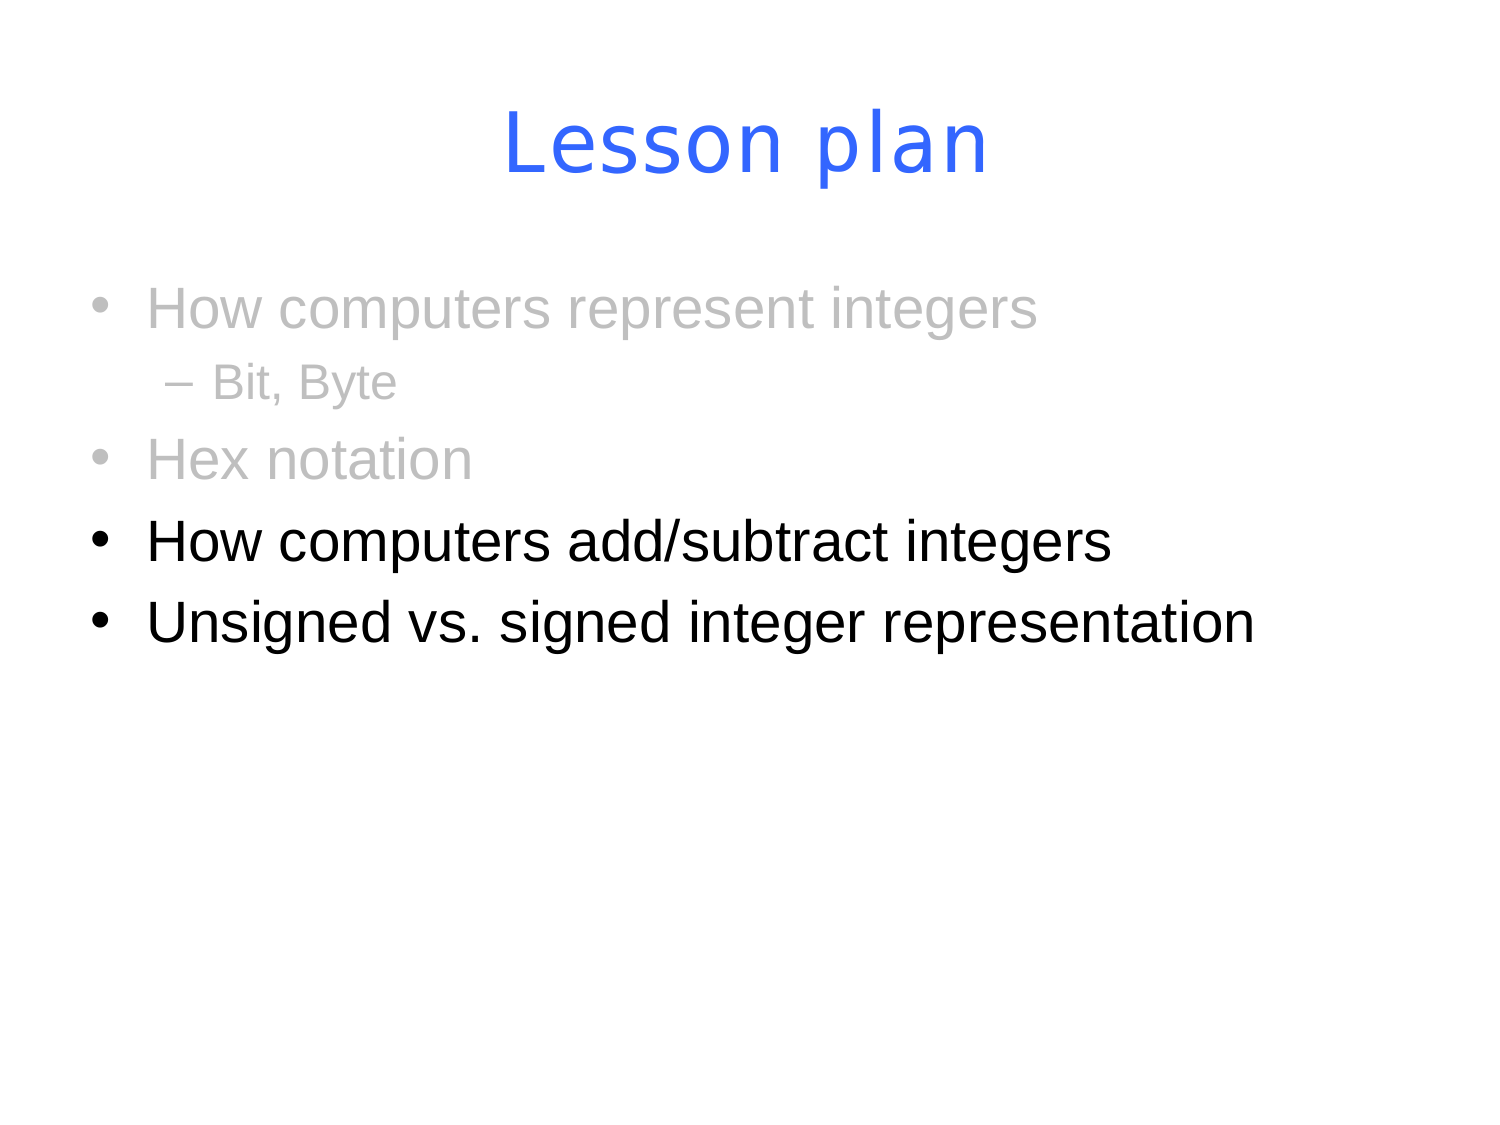

# Lesson plan
How computers represent integers
Bit, Byte
Hex notation
How computers add/subtract integers
Unsigned vs. signed integer representation